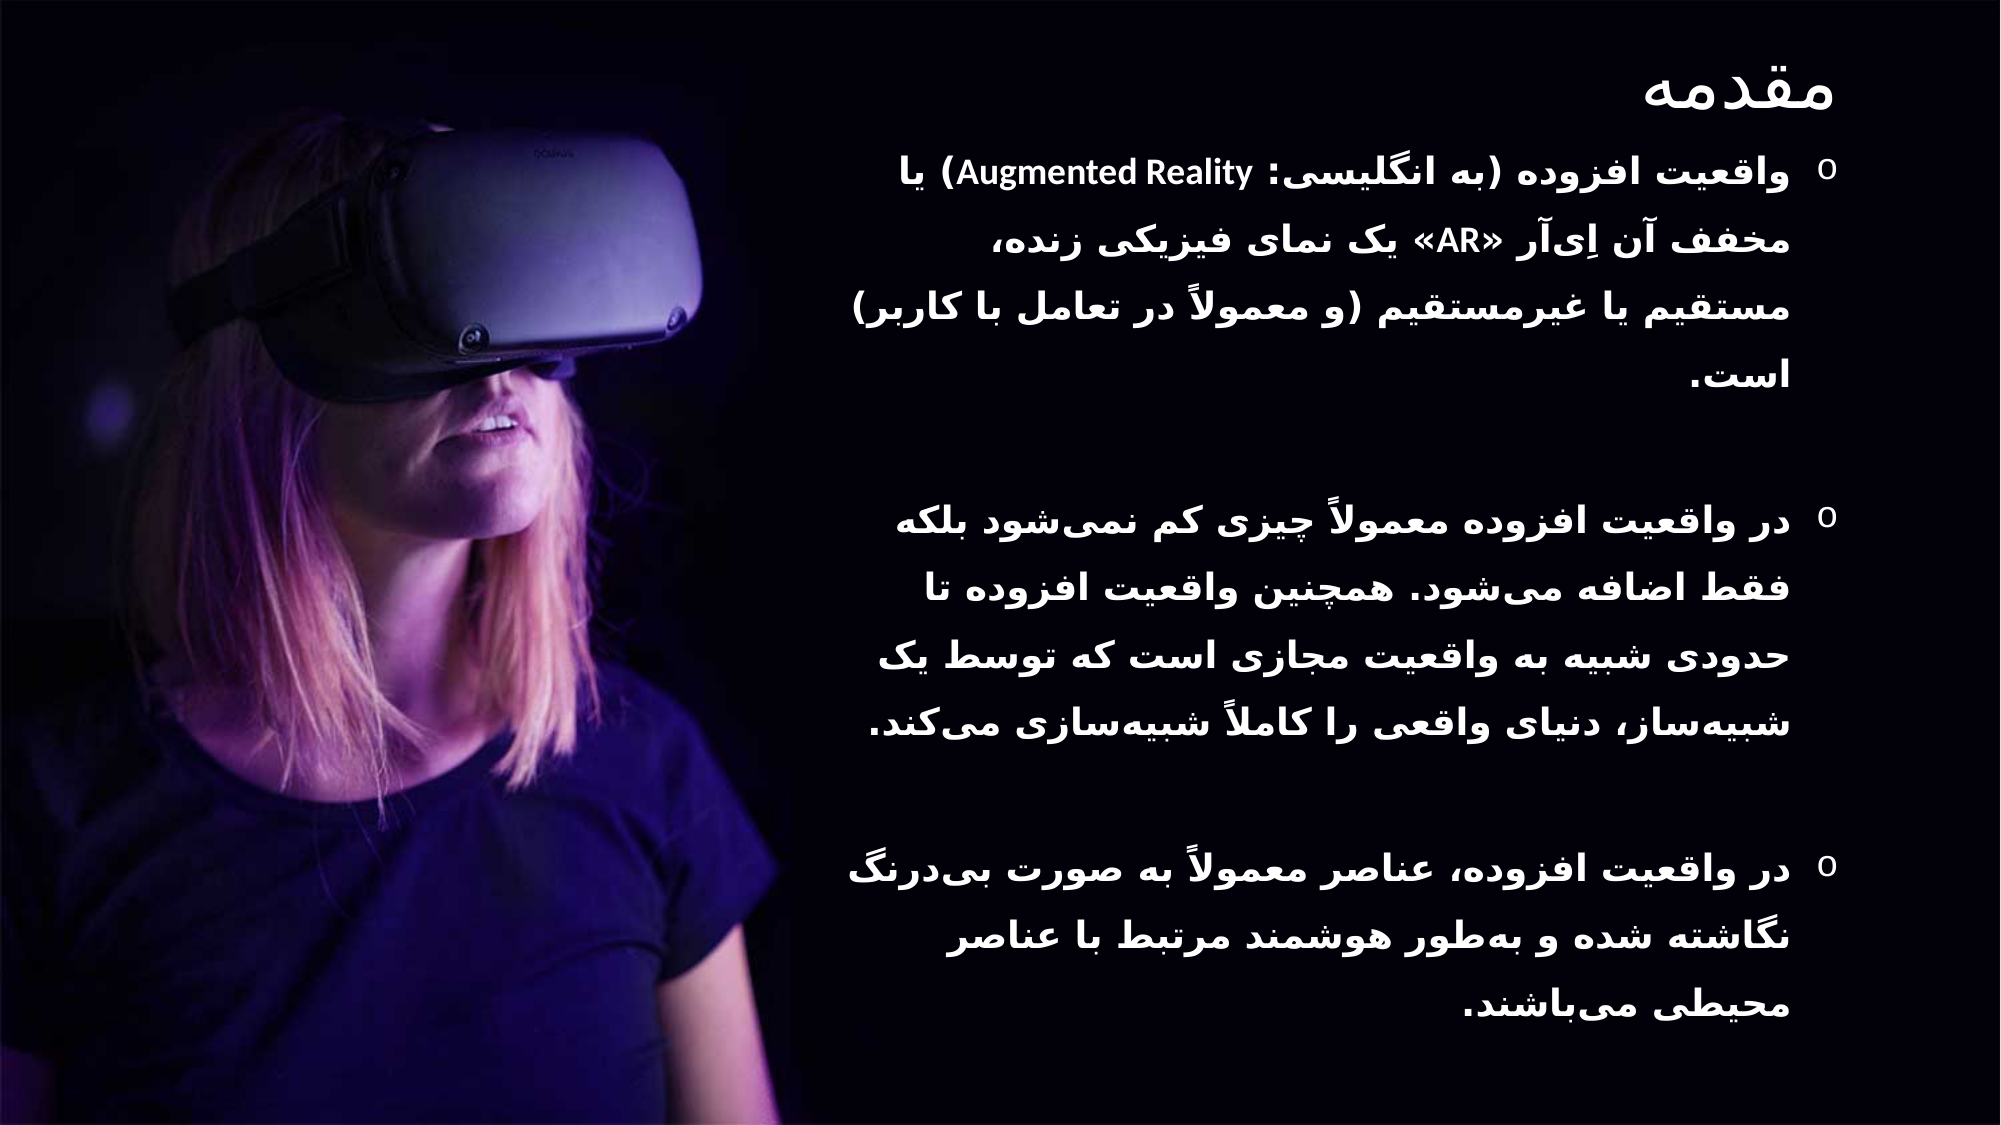

مقدمه
واقعیت افزوده (به انگلیسی: Augmented Reality) یا مخفف آن اِی‌آر «AR» یک نمای فیزیکی زنده، مستقیم یا غیرمستقیم (و معمولاً در تعامل با کاربر) است.

در واقعیت افزوده معمولاً چیزی کم نمی‌شود بلکه فقط اضافه می‌شود. همچنین واقعیت افزوده تا حدودی شبیه به واقعیت مجازی است که توسط یک شبیه‌ساز، دنیای واقعی را کاملاً شبیه‌سازی می‌کند.

در واقعیت افزوده، عناصر معمولاً به صورت بی‌درنگ نگاشته شده و به‌طور هوشمند مرتبط با عناصر محیطی می‌باشند.